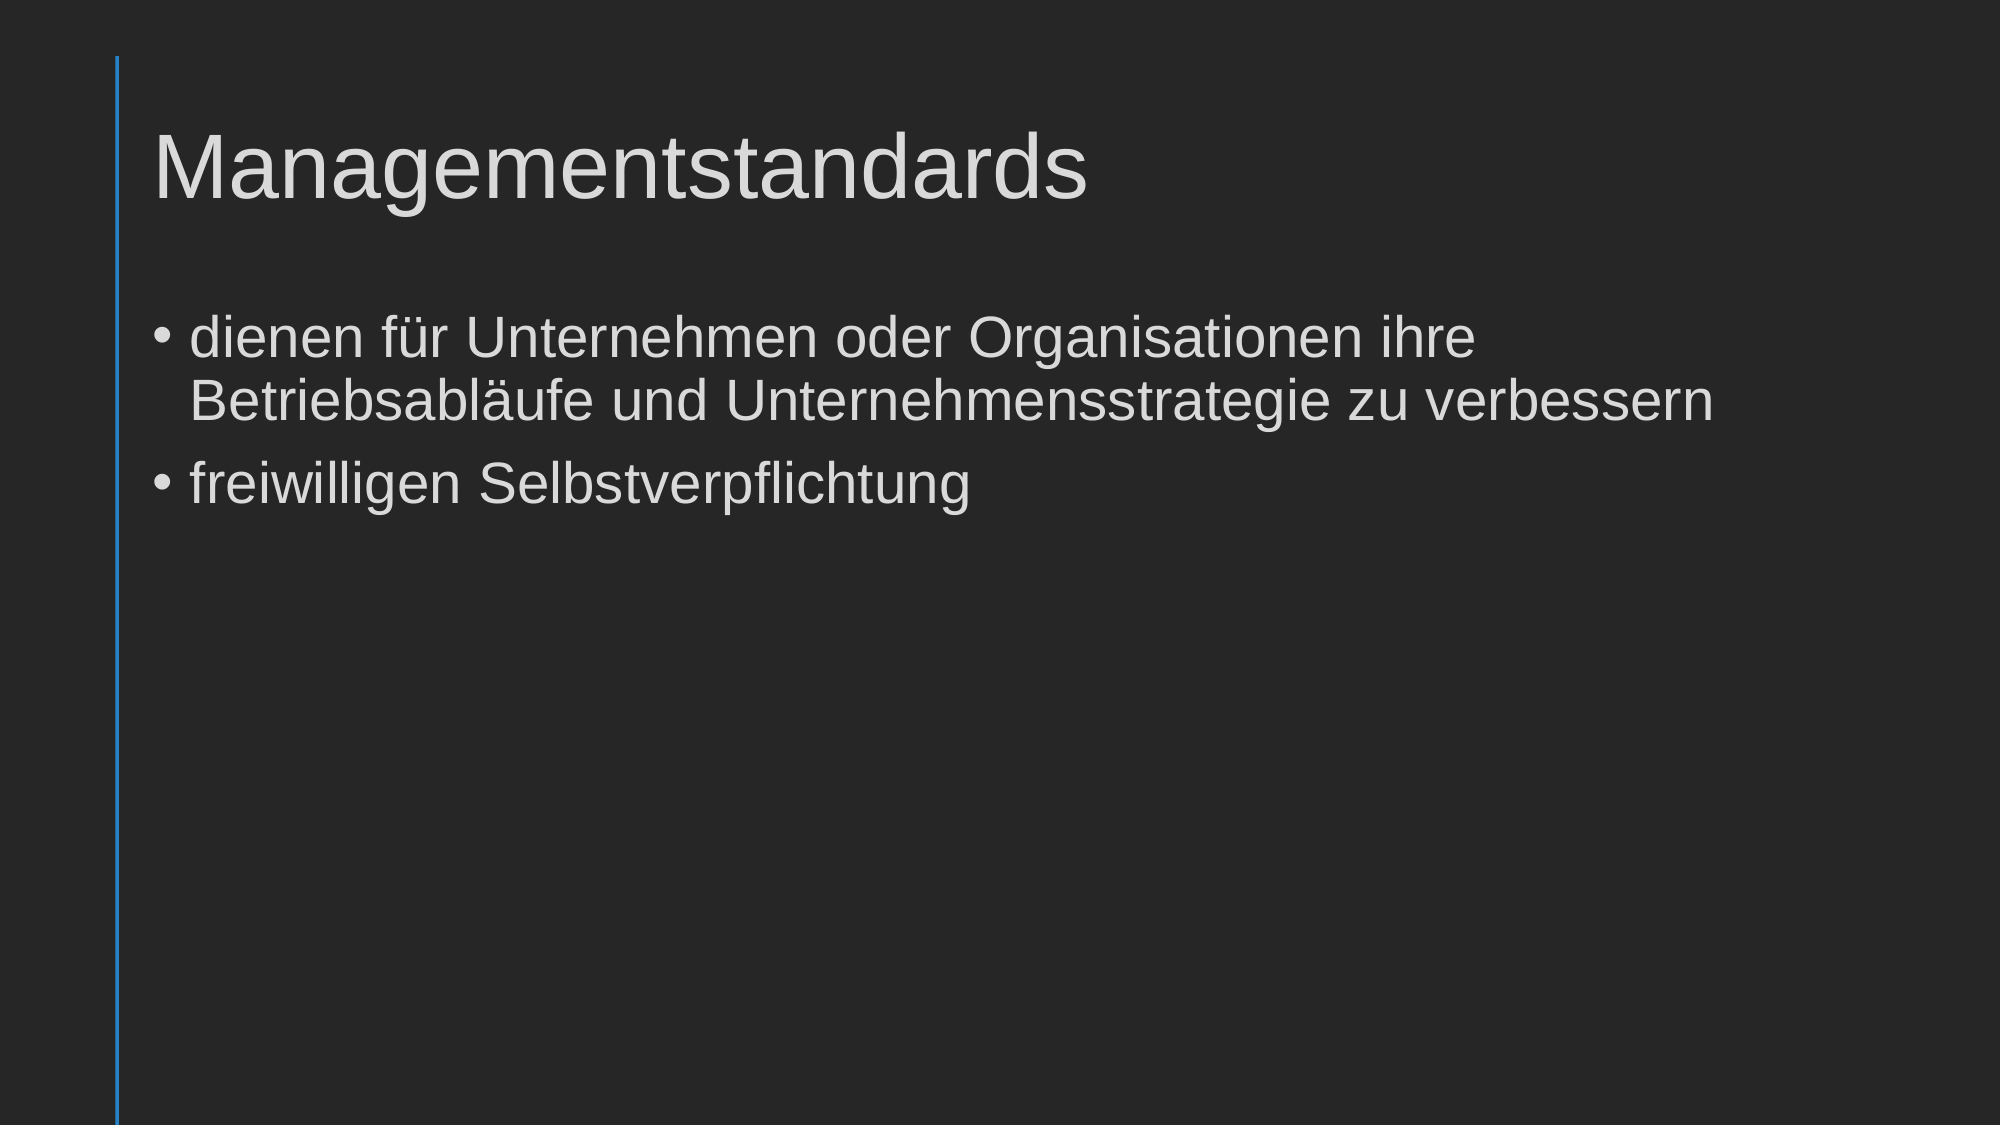

# Managementstandards
dienen für Unternehmen oder Organisationen ihre Betriebsabläufe und Unternehmensstrategie zu verbessern
freiwilligen Selbstverpflichtung